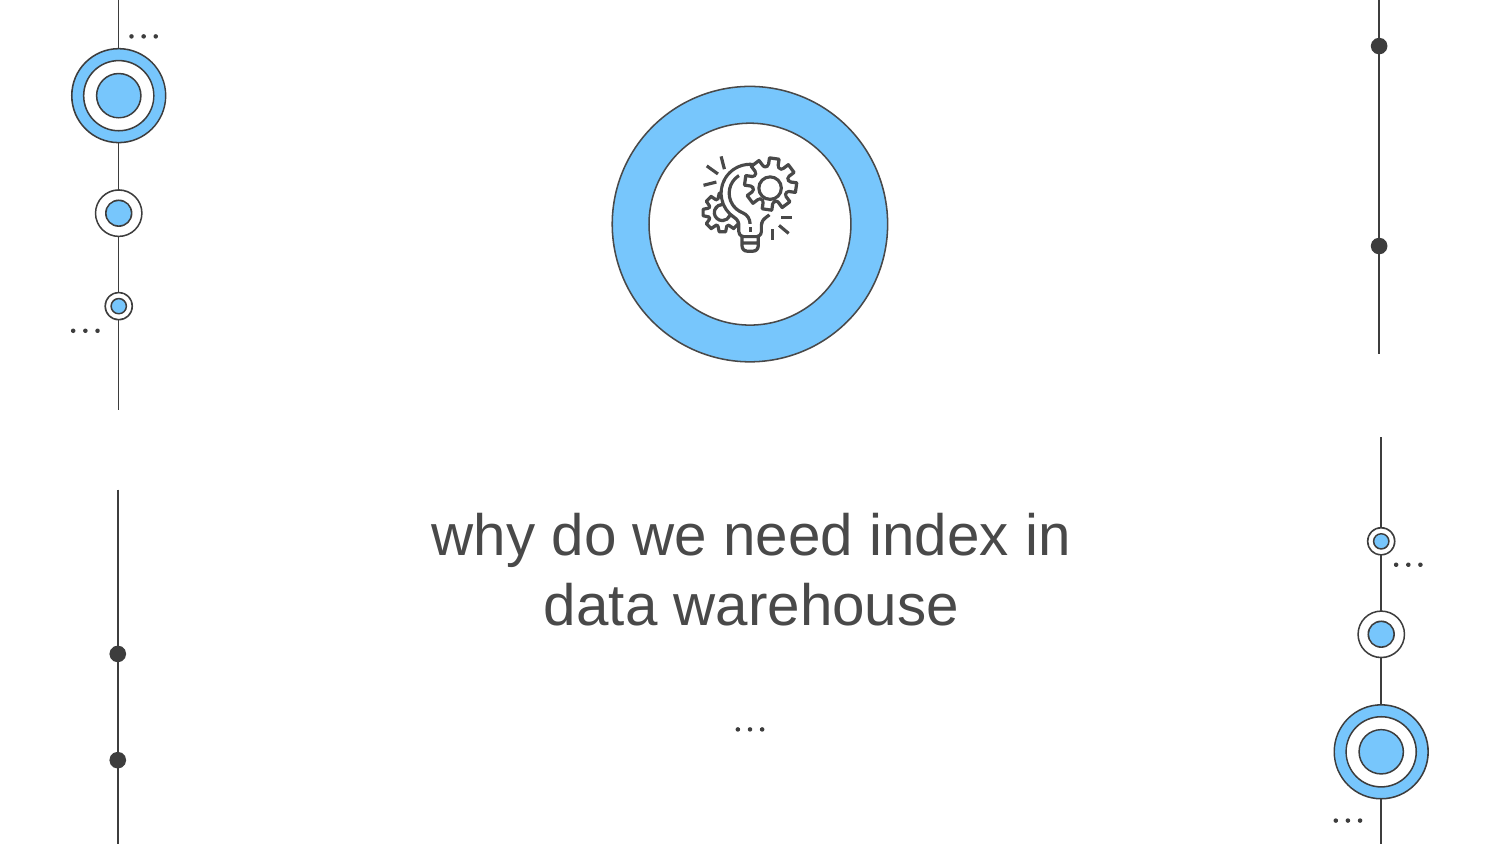

# why do we need index in data warehouse